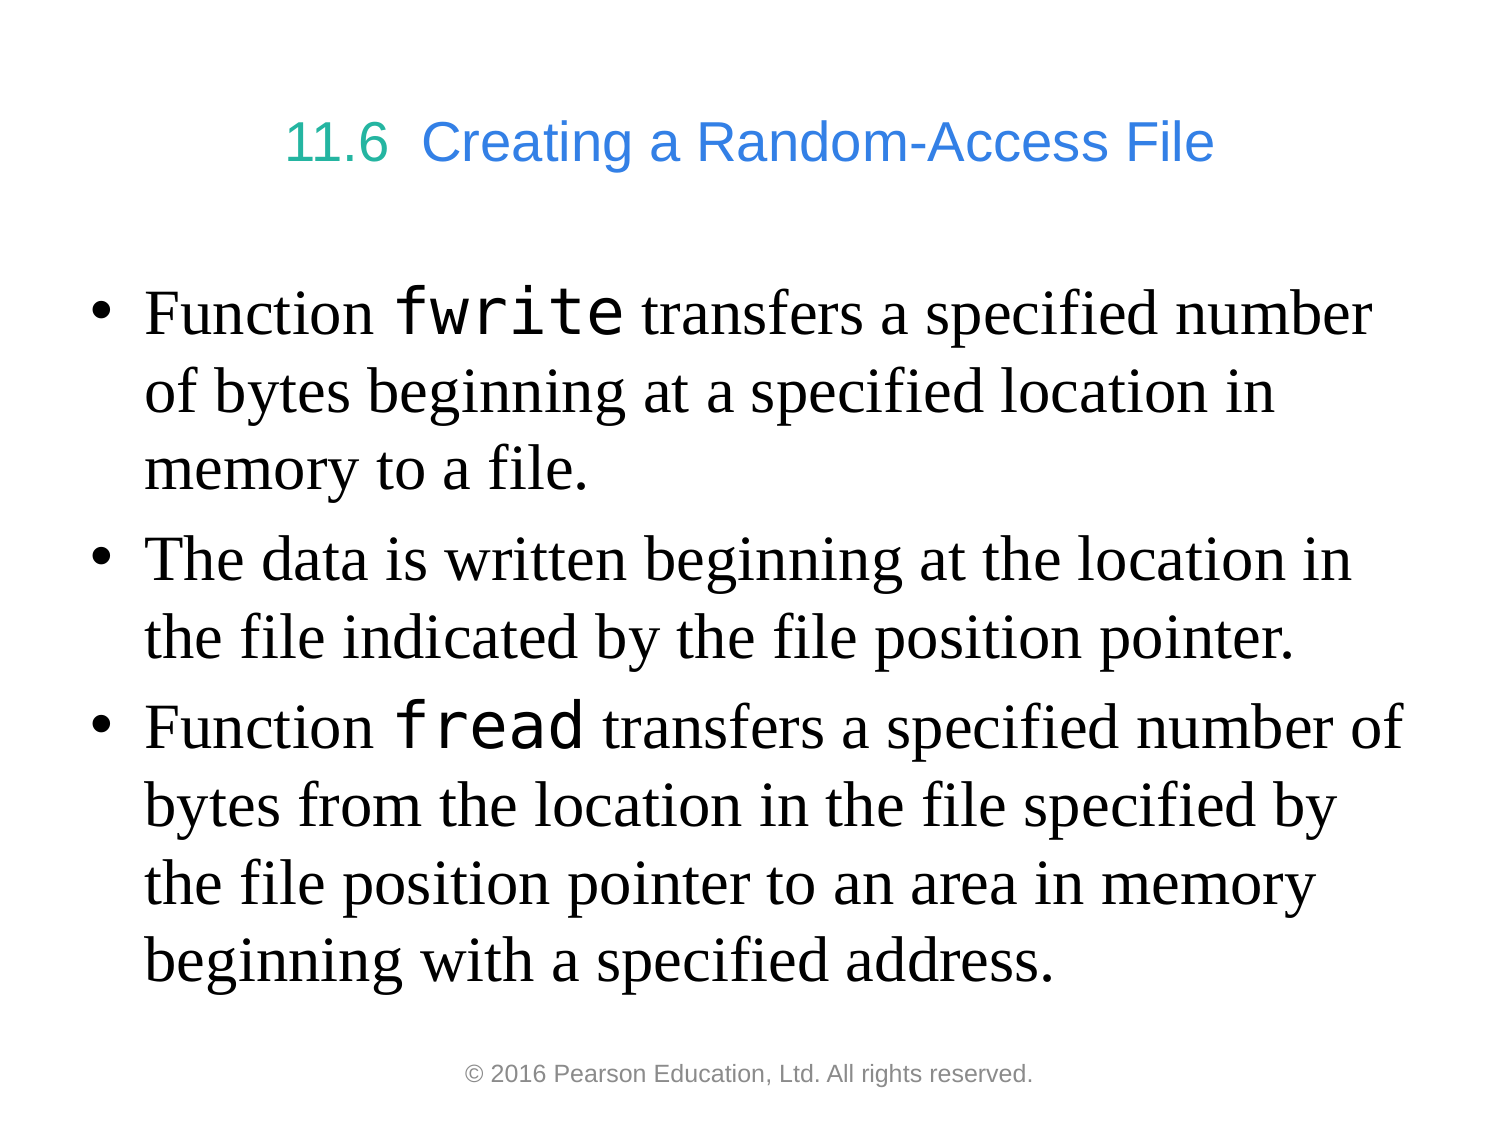

# 11.6  Creating a Random-Access File
Function fwrite transfers a specified number of bytes beginning at a specified location in memory to a file.
The data is written beginning at the location in the file indicated by the file position pointer.
Function fread transfers a specified number of bytes from the location in the file specified by the file position pointer to an area in memory beginning with a specified address.
© 2016 Pearson Education, Ltd. All rights reserved.